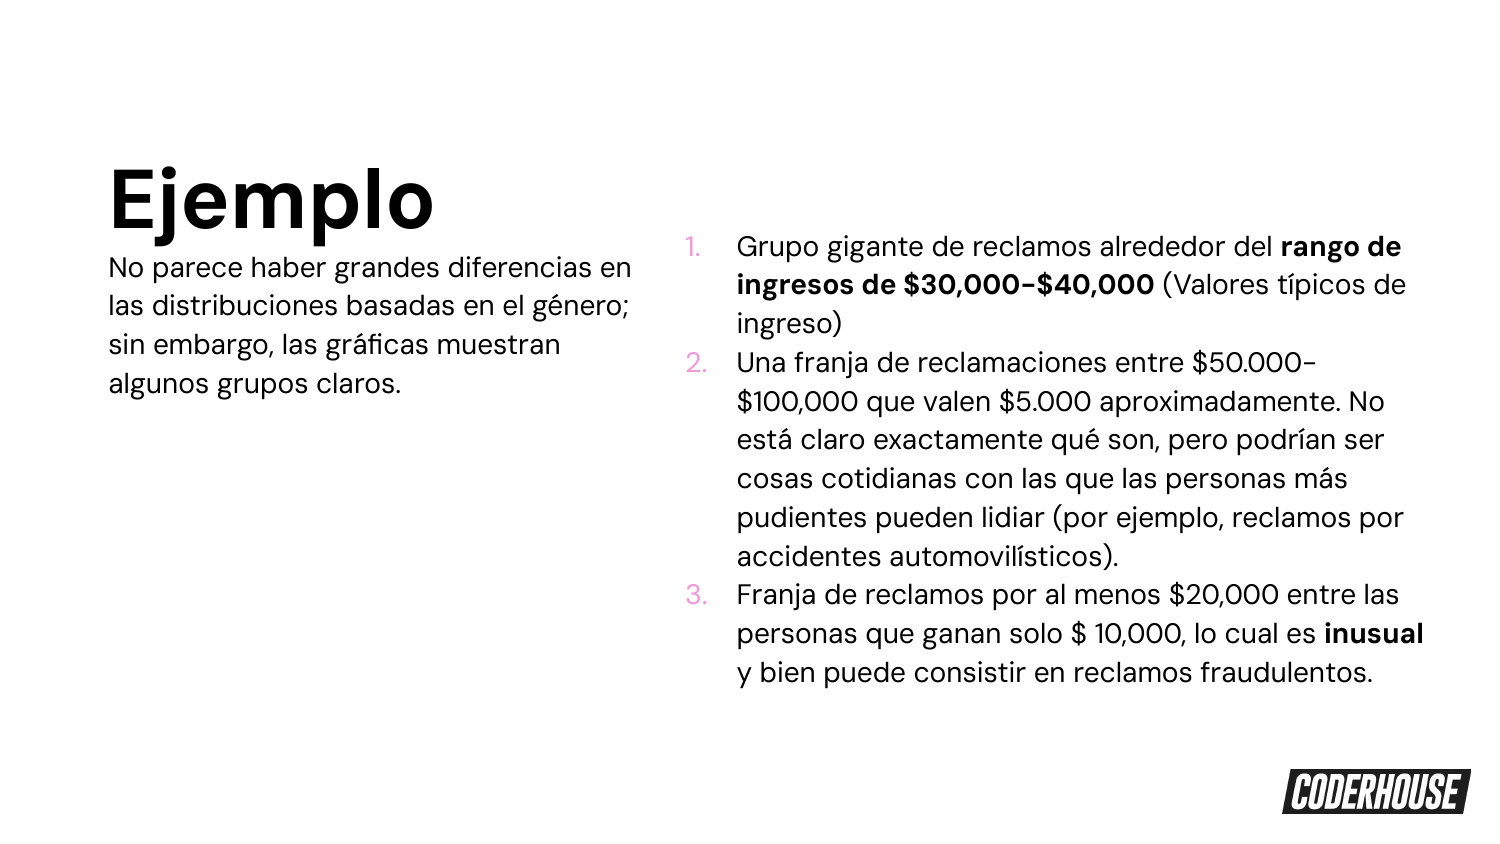

Ejemplo

Grupo gigante de reclamos alrededor del rango de ingresos de $30,000-$40,000 (Valores típicos de ingreso)
Una franja de reclamaciones entre $50.000- $100,000 que valen $5.000 aproximadamente. No está claro exactamente qué son, pero podrían ser cosas cotidianas con las que las personas más pudientes pueden lidiar (por ejemplo, reclamos por accidentes automovilísticos).
Franja de reclamos por al menos $20,000 entre las personas que ganan solo $ 10,000, lo cual es inusual y bien puede consistir en reclamos fraudulentos.
No parece haber grandes diferencias en las distribuciones basadas en el género; sin embargo, las gráficas muestran algunos grupos claros.